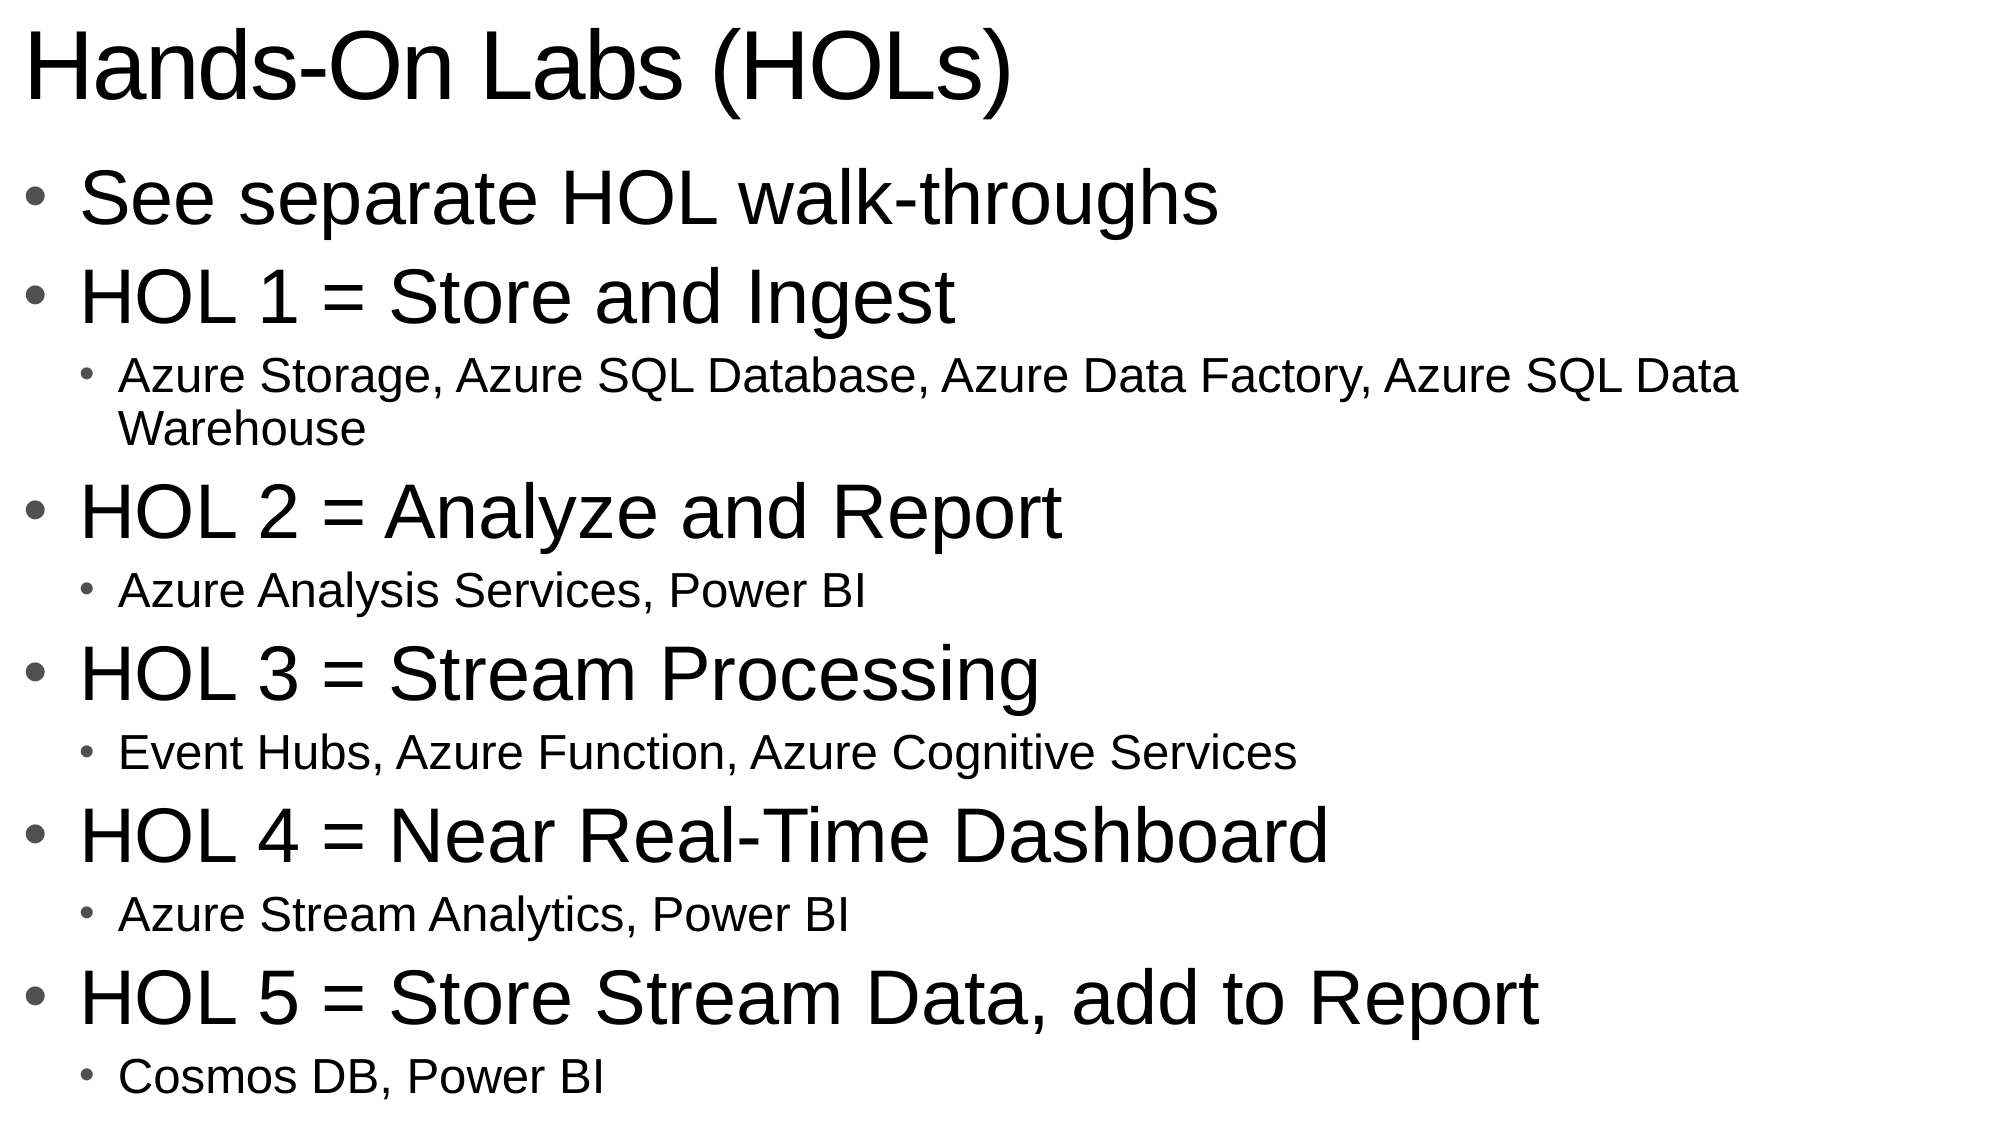

# Hands-On Labs (HOLs)
See separate HOL walk-throughs
HOL 1 = Store and Ingest
Azure Storage, Azure SQL Database, Azure Data Factory, Azure SQL Data Warehouse
HOL 2 = Analyze and Report
Azure Analysis Services, Power BI
HOL 3 = Stream Processing
Event Hubs, Azure Function, Azure Cognitive Services
HOL 4 = Near Real-Time Dashboard
Azure Stream Analytics, Power BI
HOL 5 = Store Stream Data, add to Report
Cosmos DB, Power BI